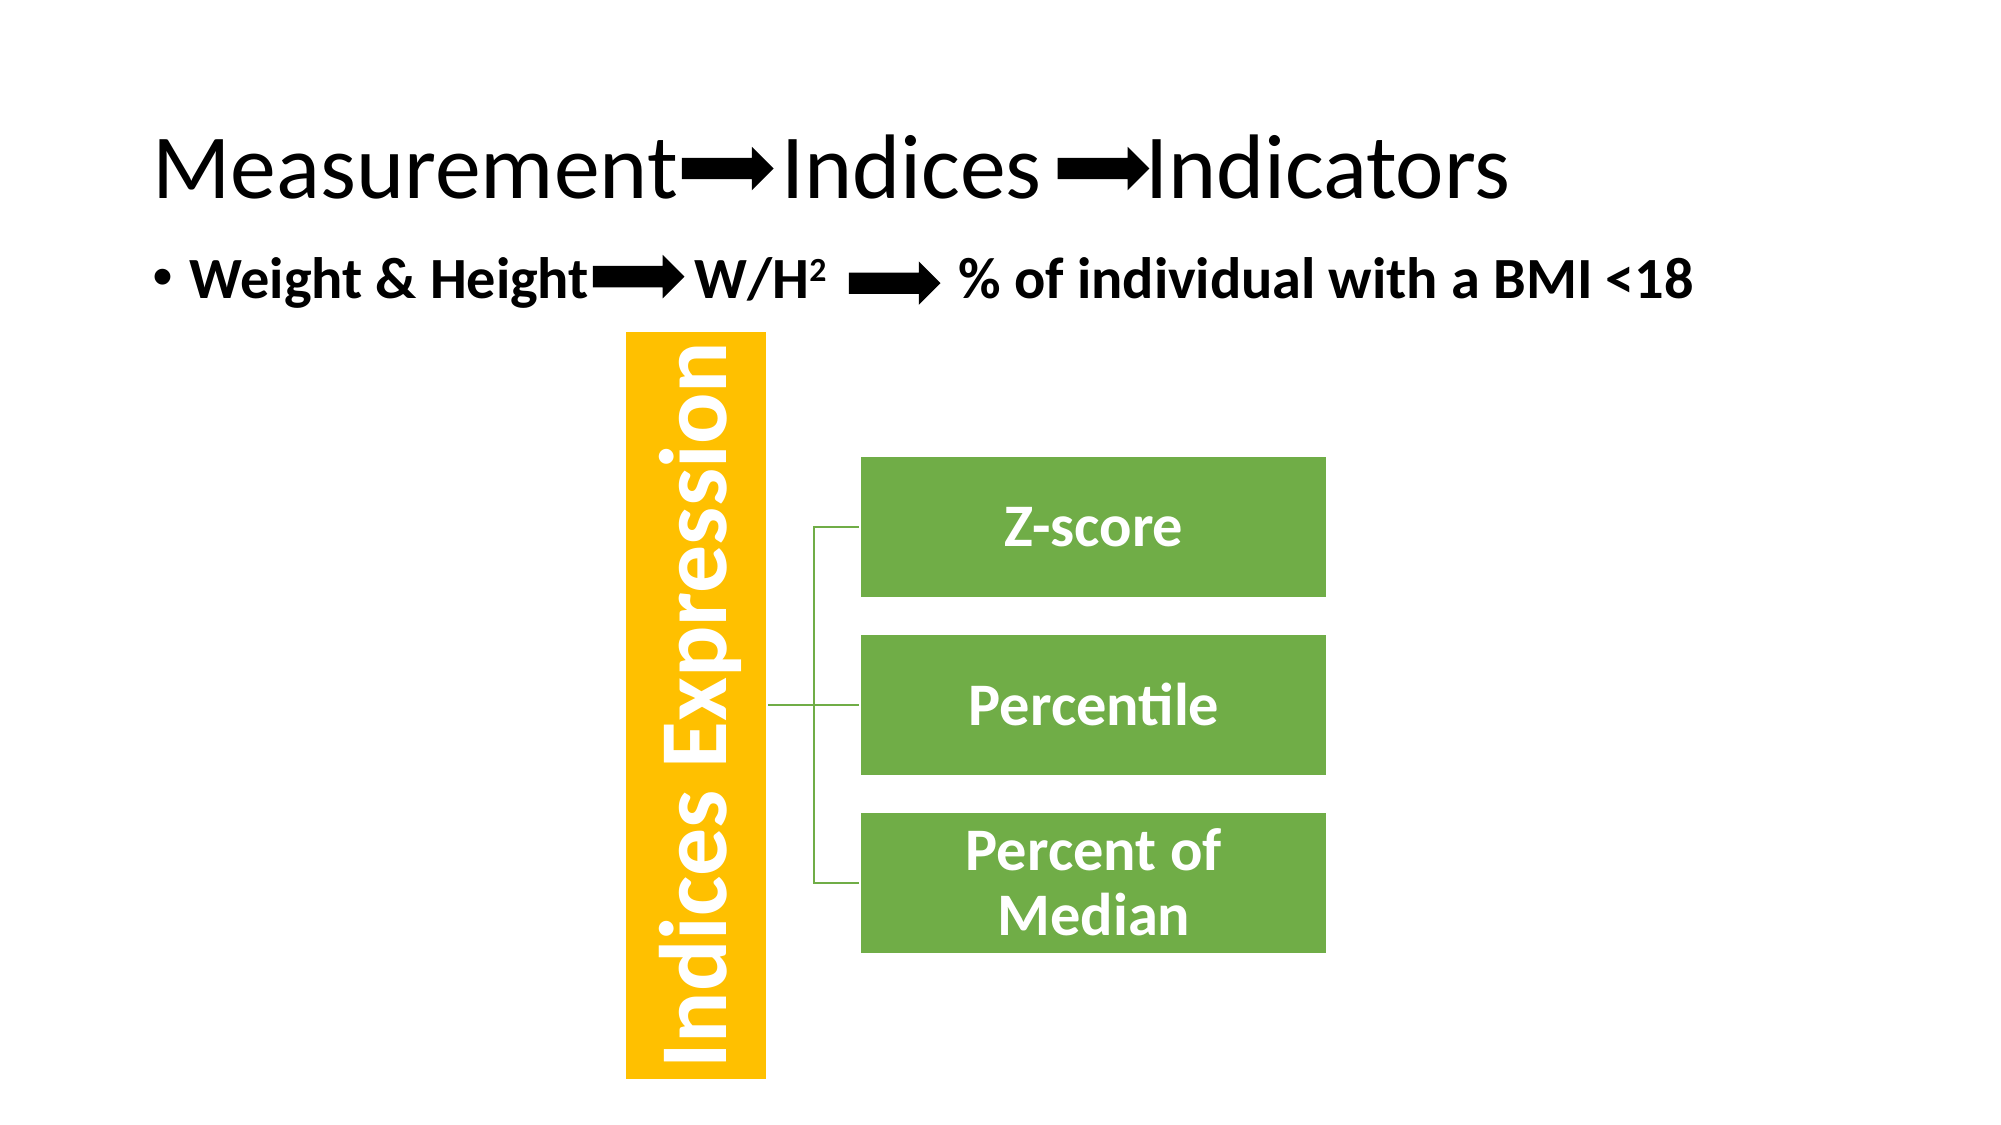

# Measurement     Indices     Indicators

Weight & Height        W/H2          % of individual with a BMI <18

Indices Expression
Z-score
Percentile
Percent of Median